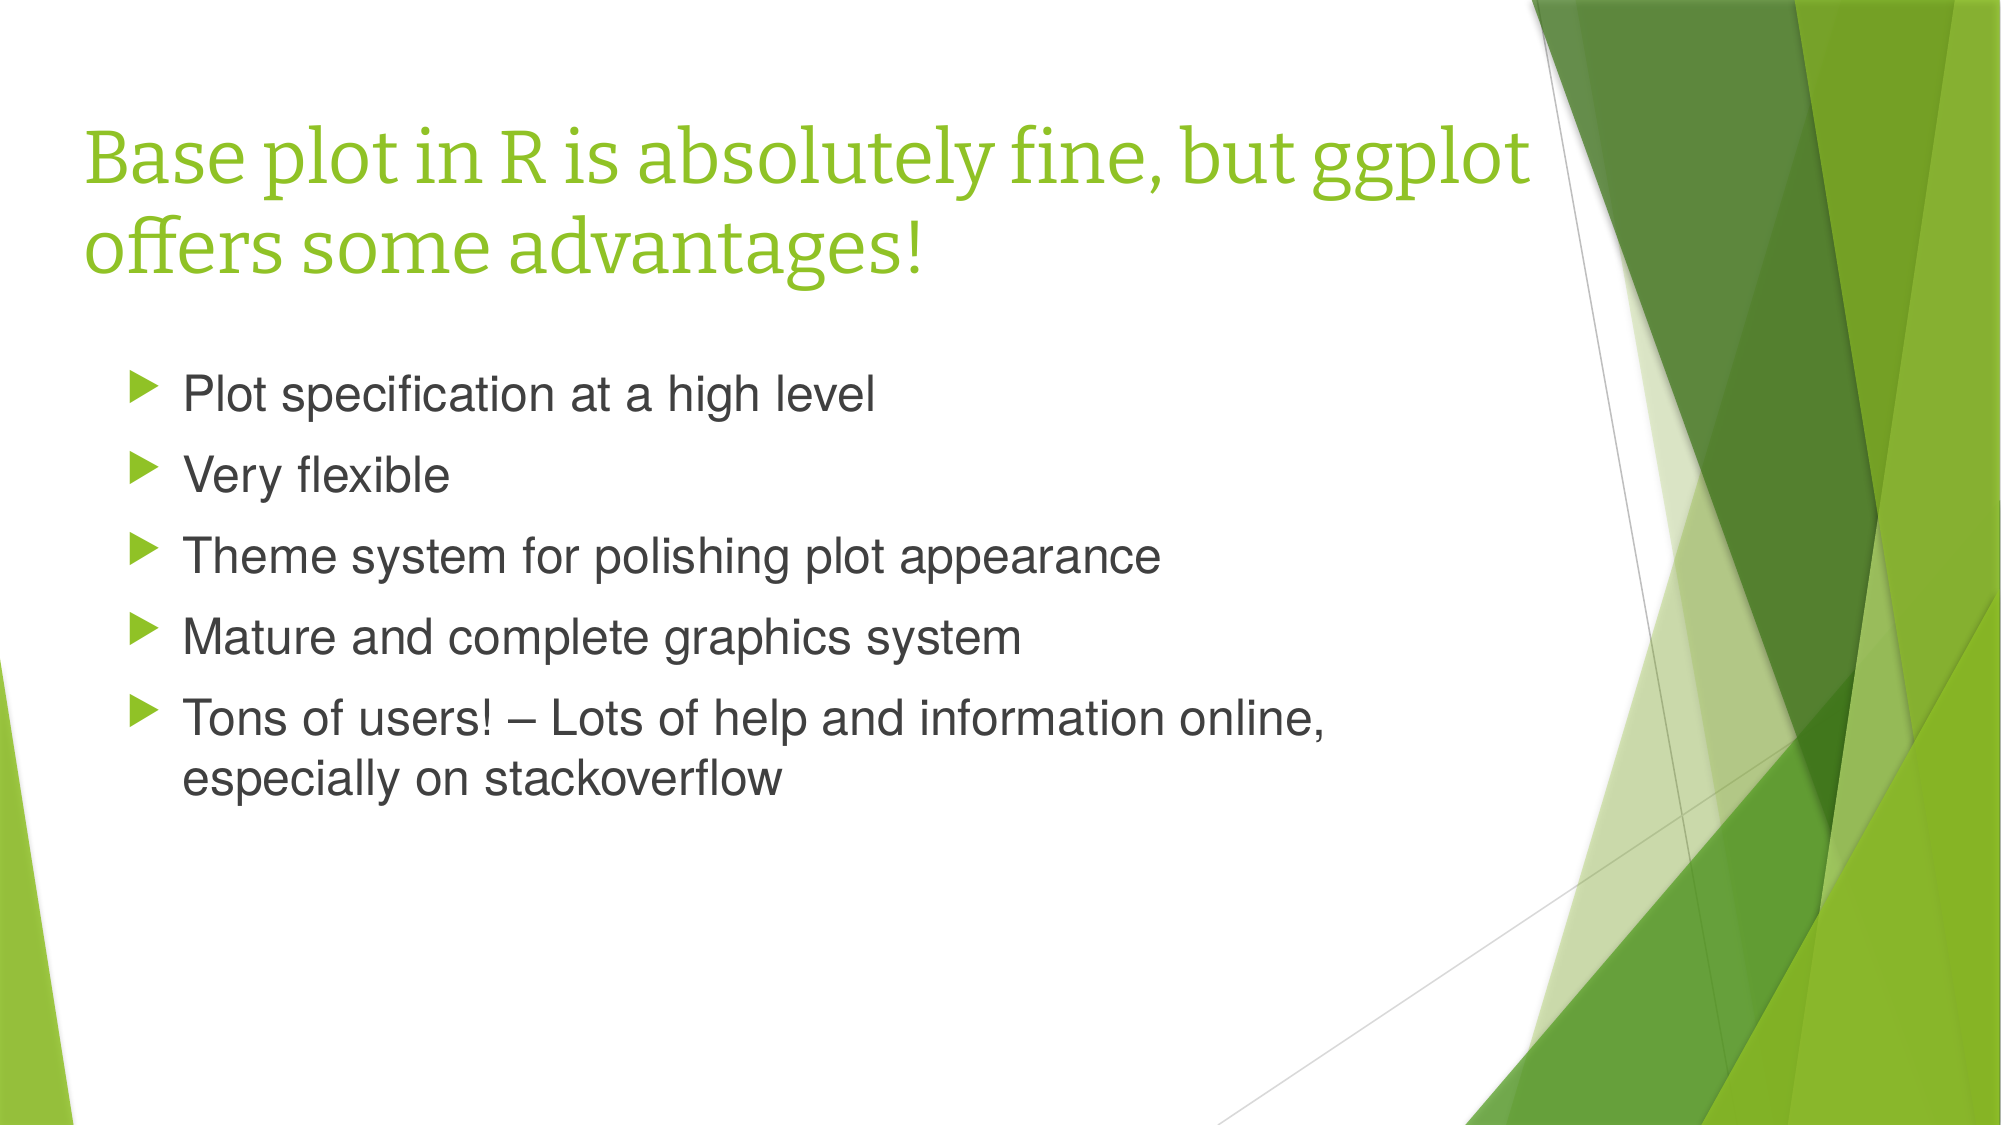

# Base plot in R is absolutely fine, but ggplot offers some advantages!
Plot specification at a high level
Very flexible
Theme system for polishing plot appearance
Mature and complete graphics system
Tons of users! – Lots of help and information online, especially on stackoverflow